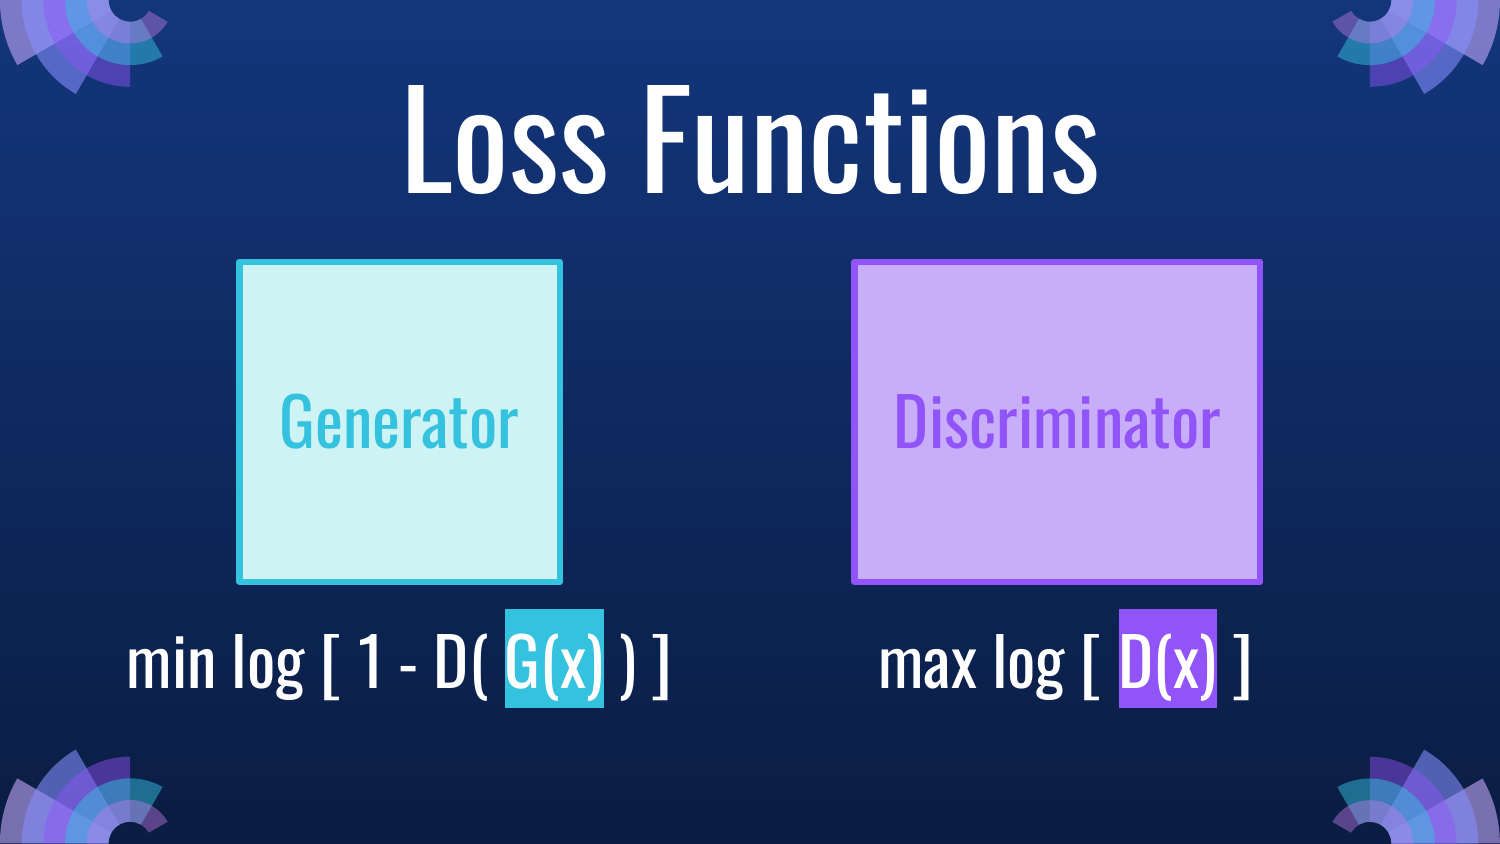

Loss Functions
Generator
Discriminator
min log [ 1 - D( G(x) ) ]
max log [ D(x) ]